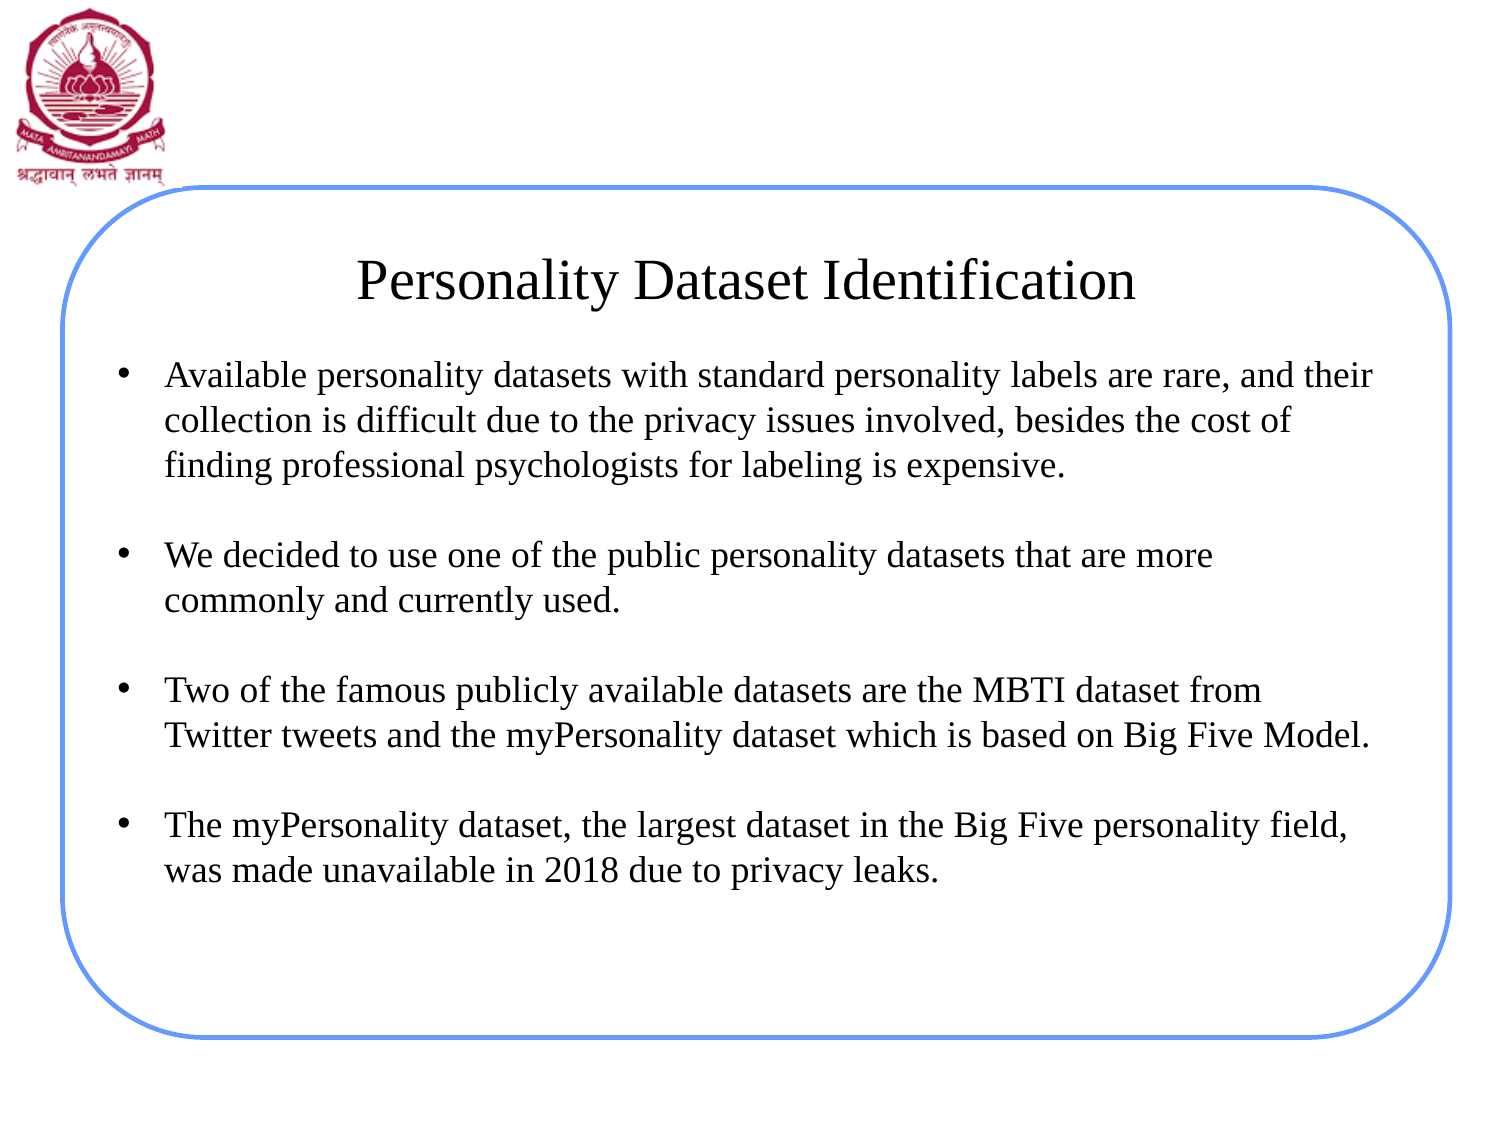

# Personality Dataset Identification
Available personality datasets with standard personality labels are rare, and their collection is difficult due to the privacy issues involved, besides the cost of finding professional psychologists for labeling is expensive.

We decided to use one of the public personality datasets that are more commonly and currently used.

Two of the famous publicly available datasets are the MBTI dataset from Twitter tweets and the myPersonality dataset which is based on Big Five Model.

The myPersonality dataset, the largest dataset in the Big Five personality field, was made unavailable in 2018 due to privacy leaks.